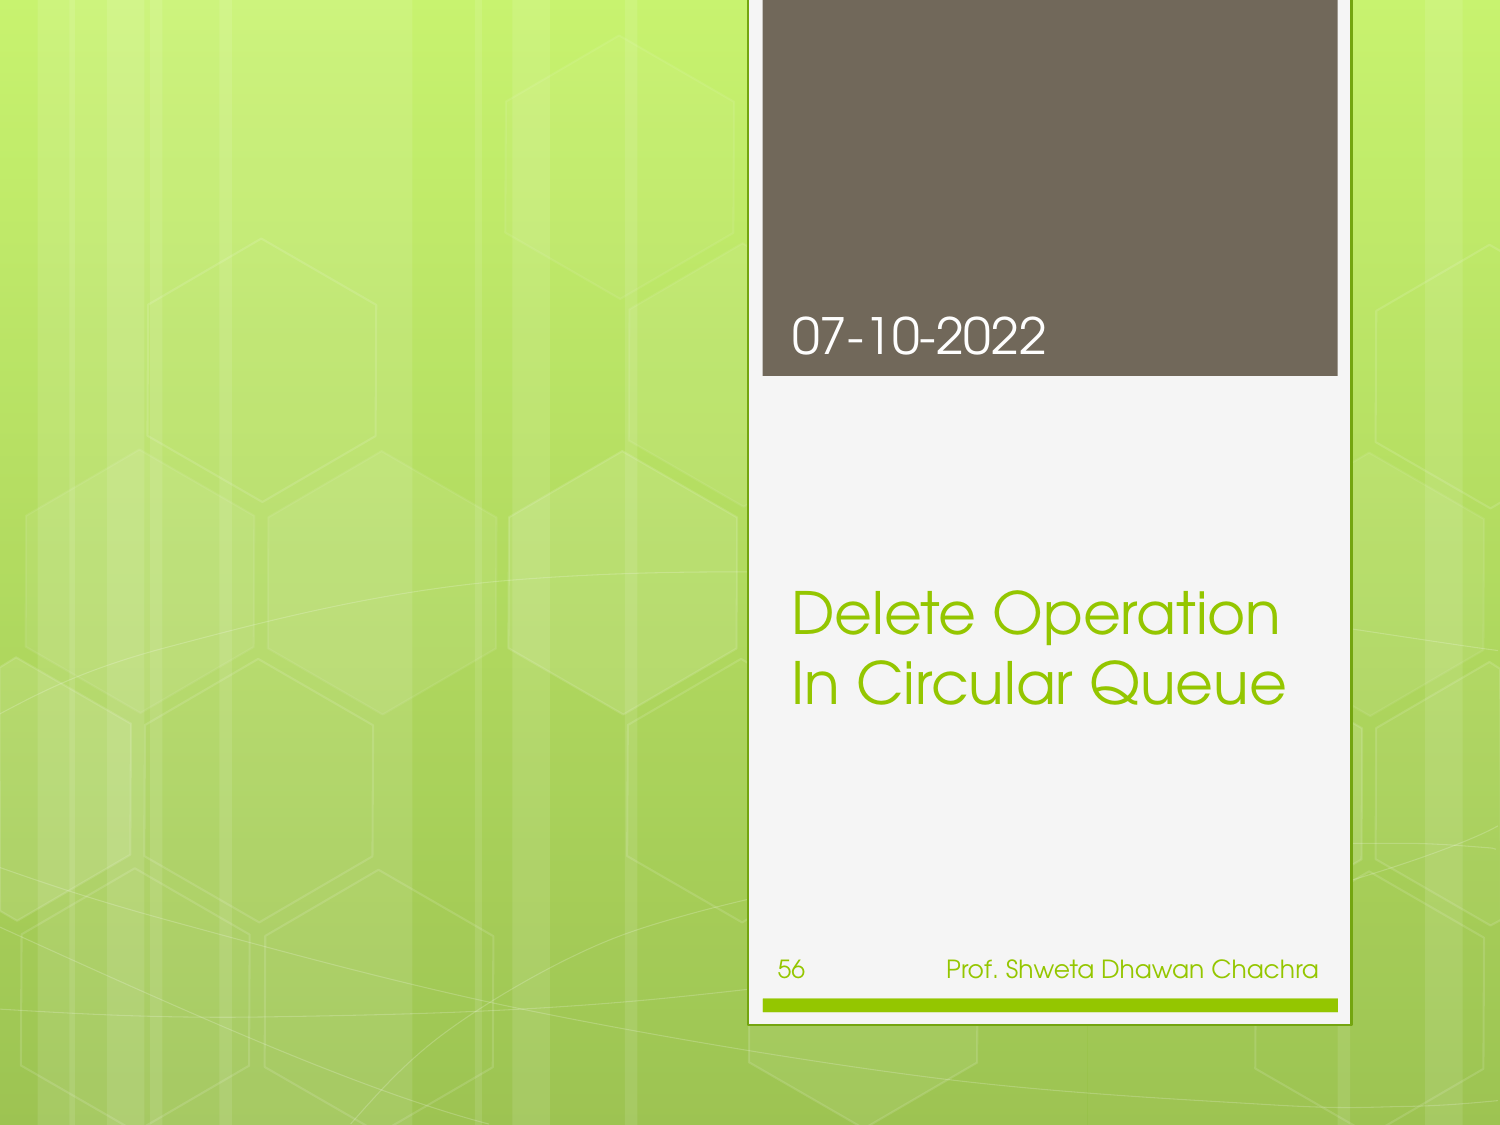

07-10-2022
# Delete Operation In Circular Queue

56
Prof. Shweta Dhawan Chachra